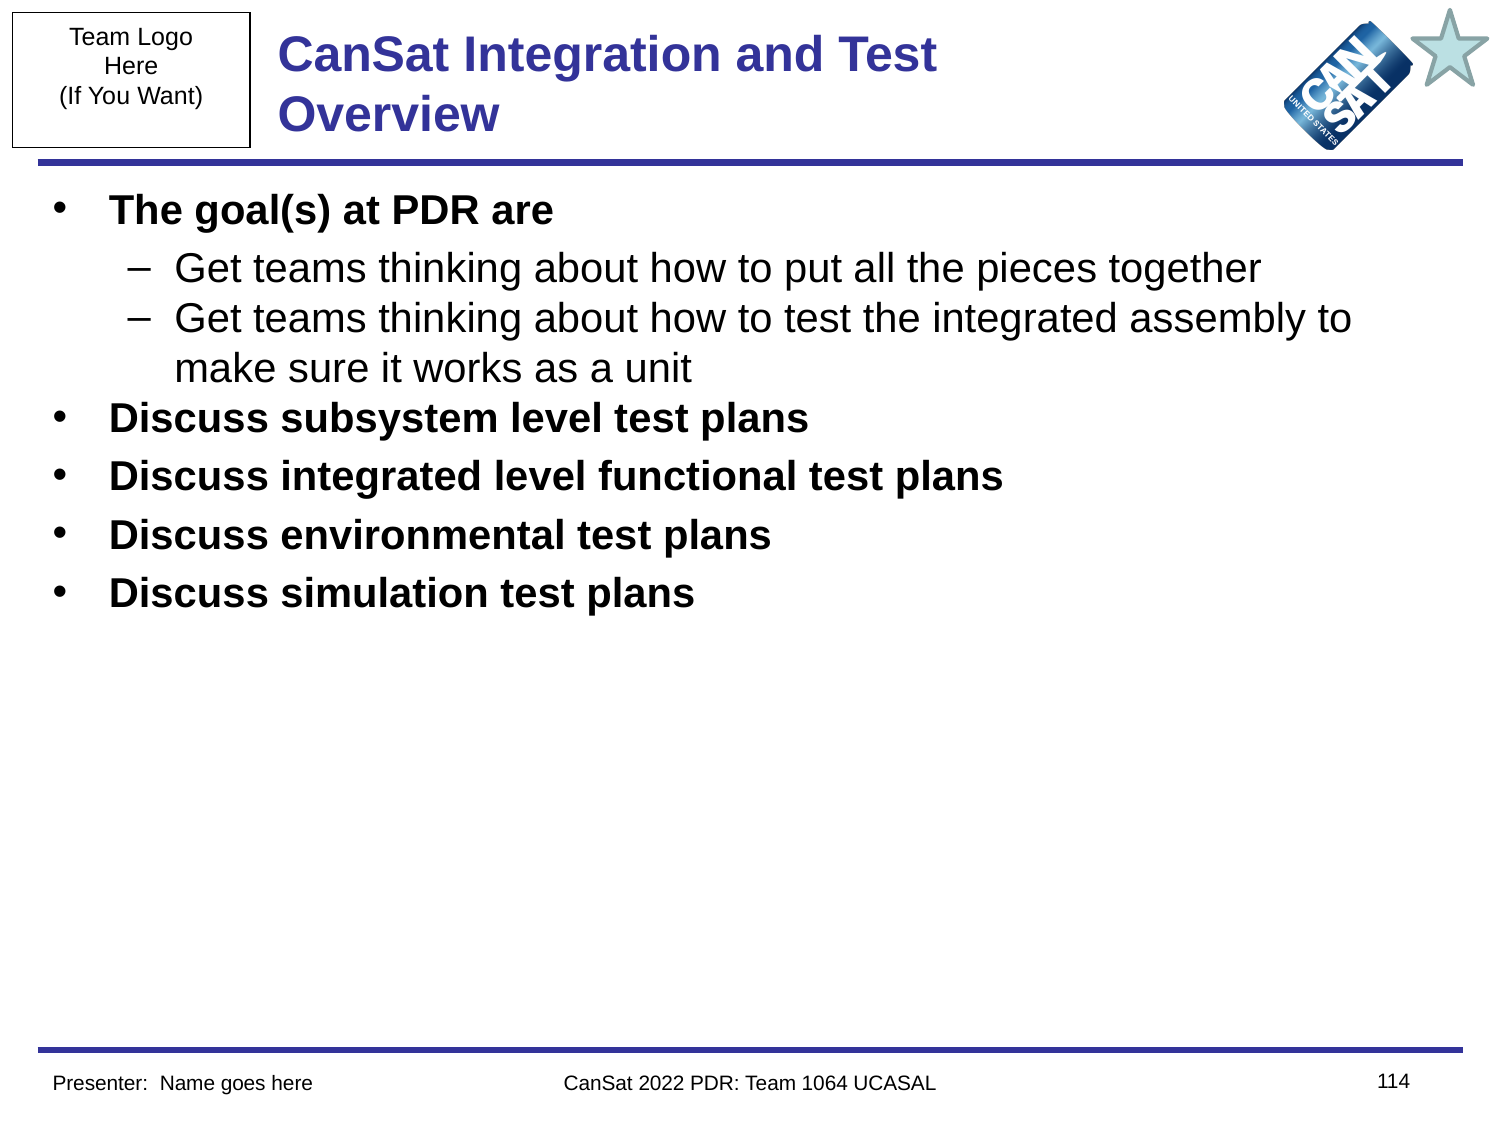

# CanSat Integration and Test Overview
The goal(s) at PDR are
Get teams thinking about how to put all the pieces together
Get teams thinking about how to test the integrated assembly to make sure it works as a unit
Discuss subsystem level test plans
Discuss integrated level functional test plans
Discuss environmental test plans
Discuss simulation test plans
114
Presenter:  Name goes here
CanSat 2022 PDR: Team 1064 UCASAL